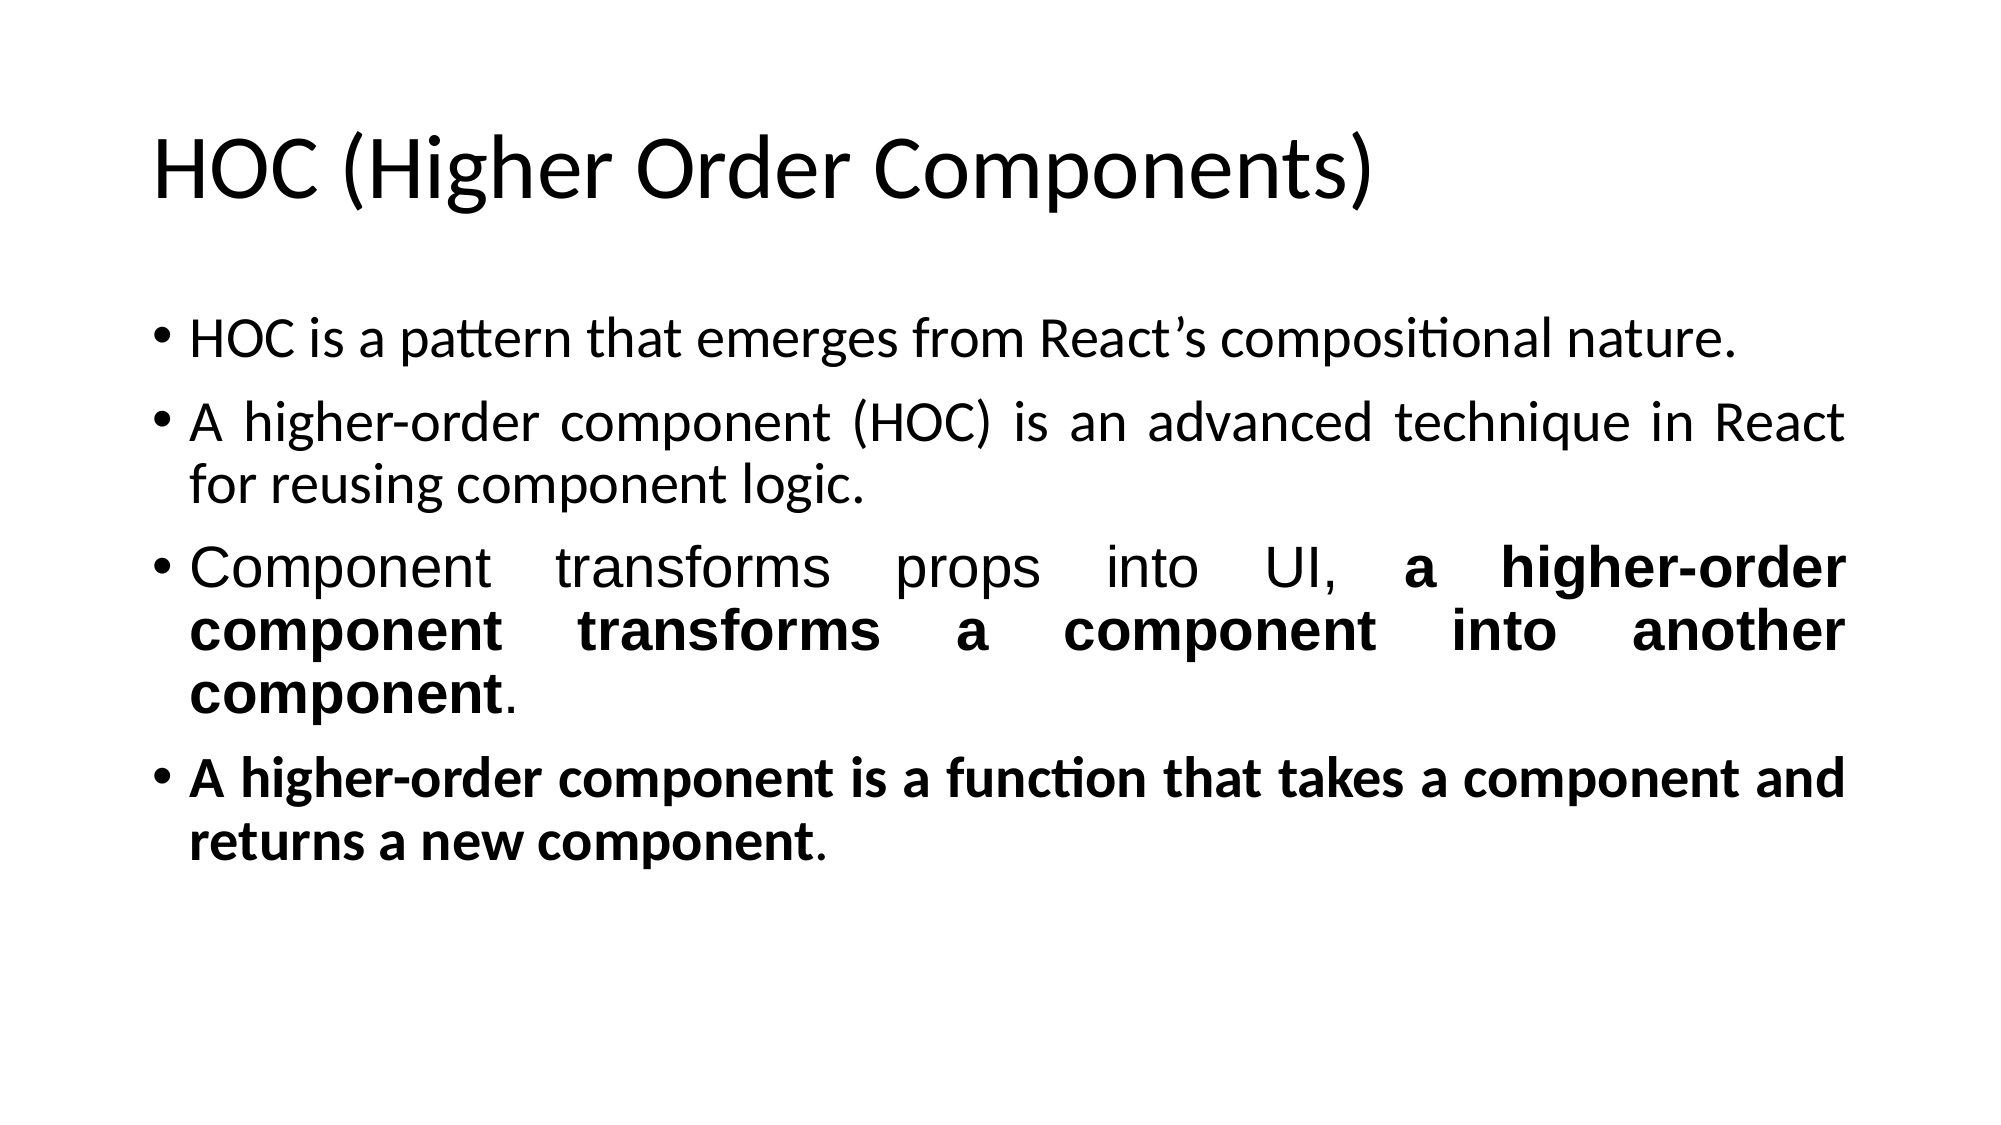

# HOC (Higher Order Components)
HOC is a pattern that emerges from React’s compositional nature.
A higher-order component (HOC) is an advanced technique in React for reusing component logic.
Component transforms props into UI, a higher-order component transforms a component into another component.
A higher-order component is a function that takes a component and returns a new component.